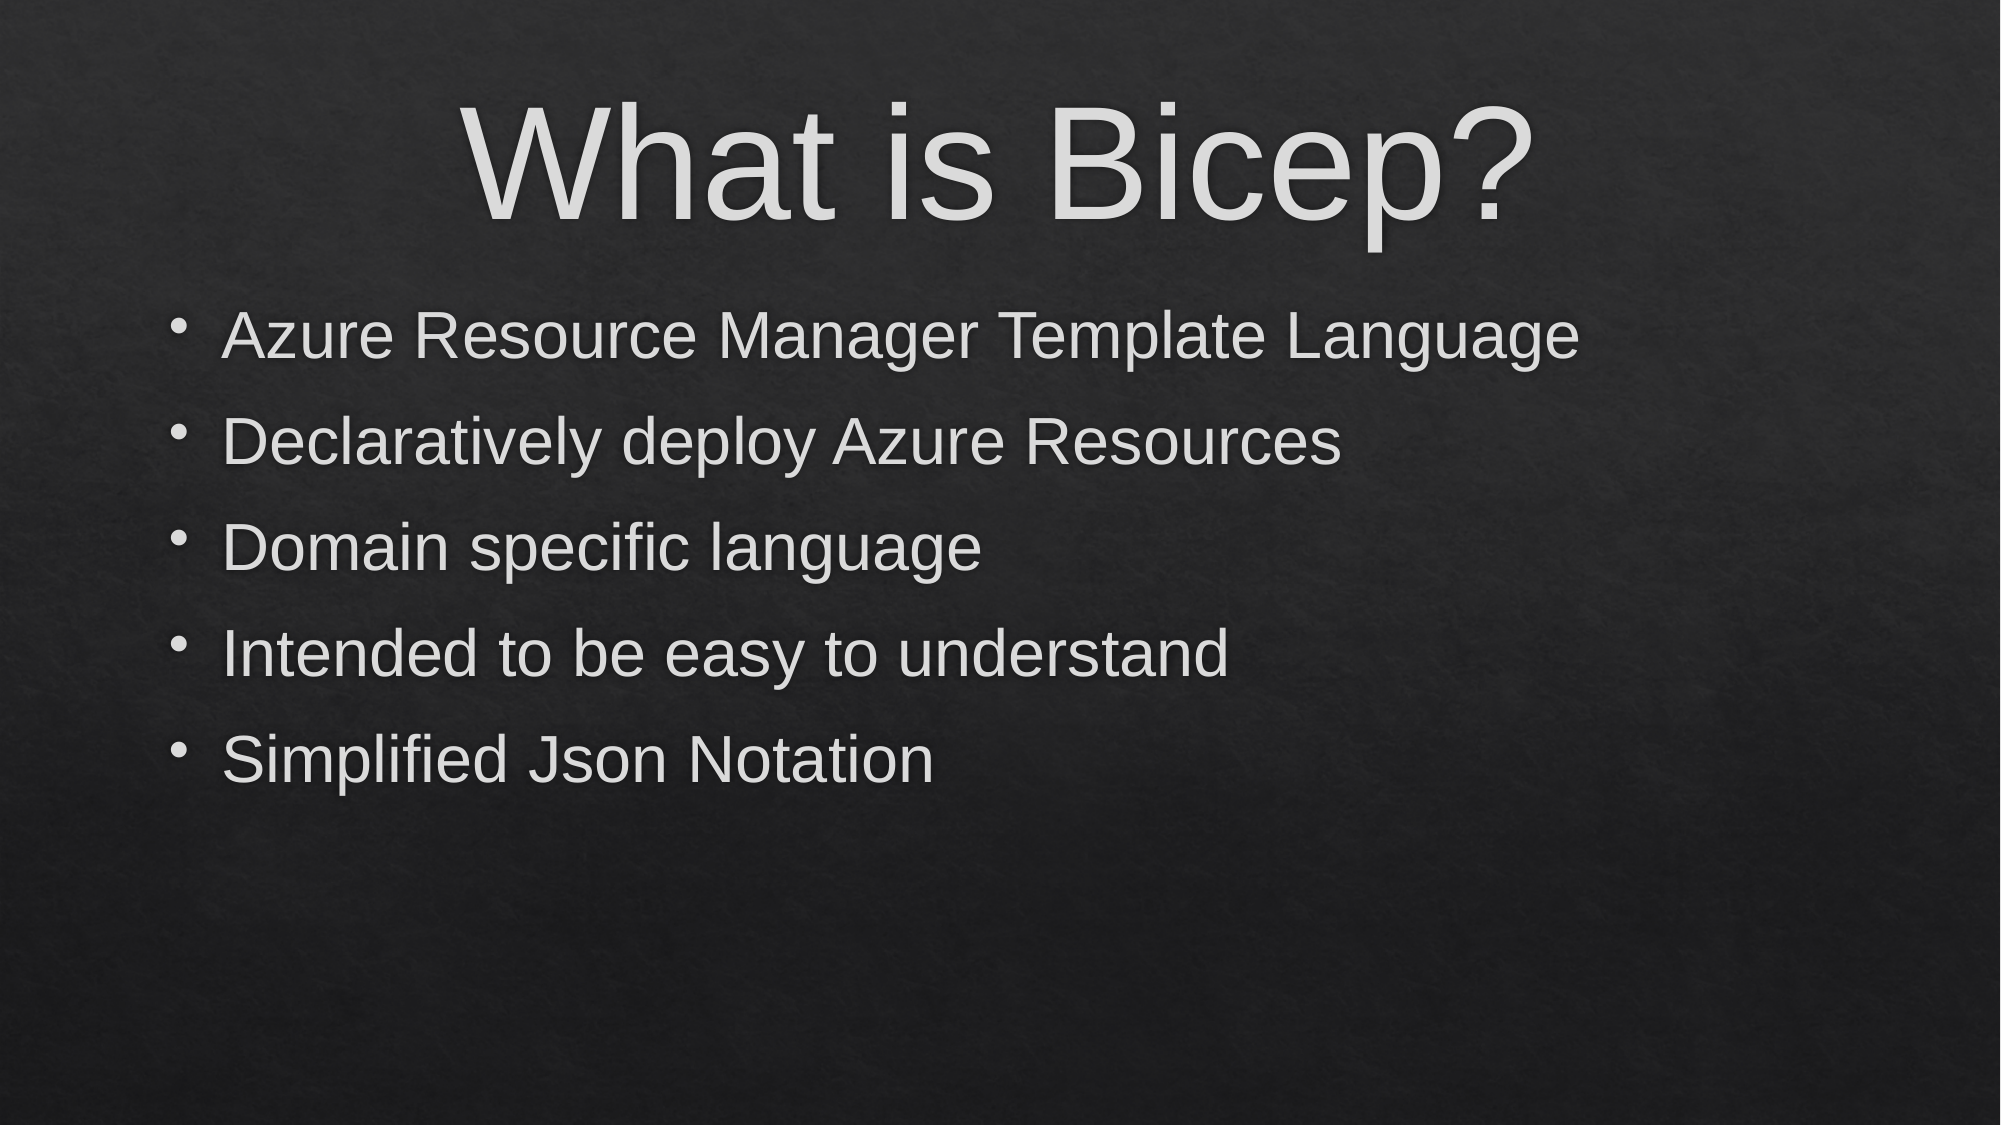

# What is Bicep?
Azure Resource Manager Template Language
Declaratively deploy Azure Resources
Domain specific language
Intended to be easy to understand
Simplified Json Notation